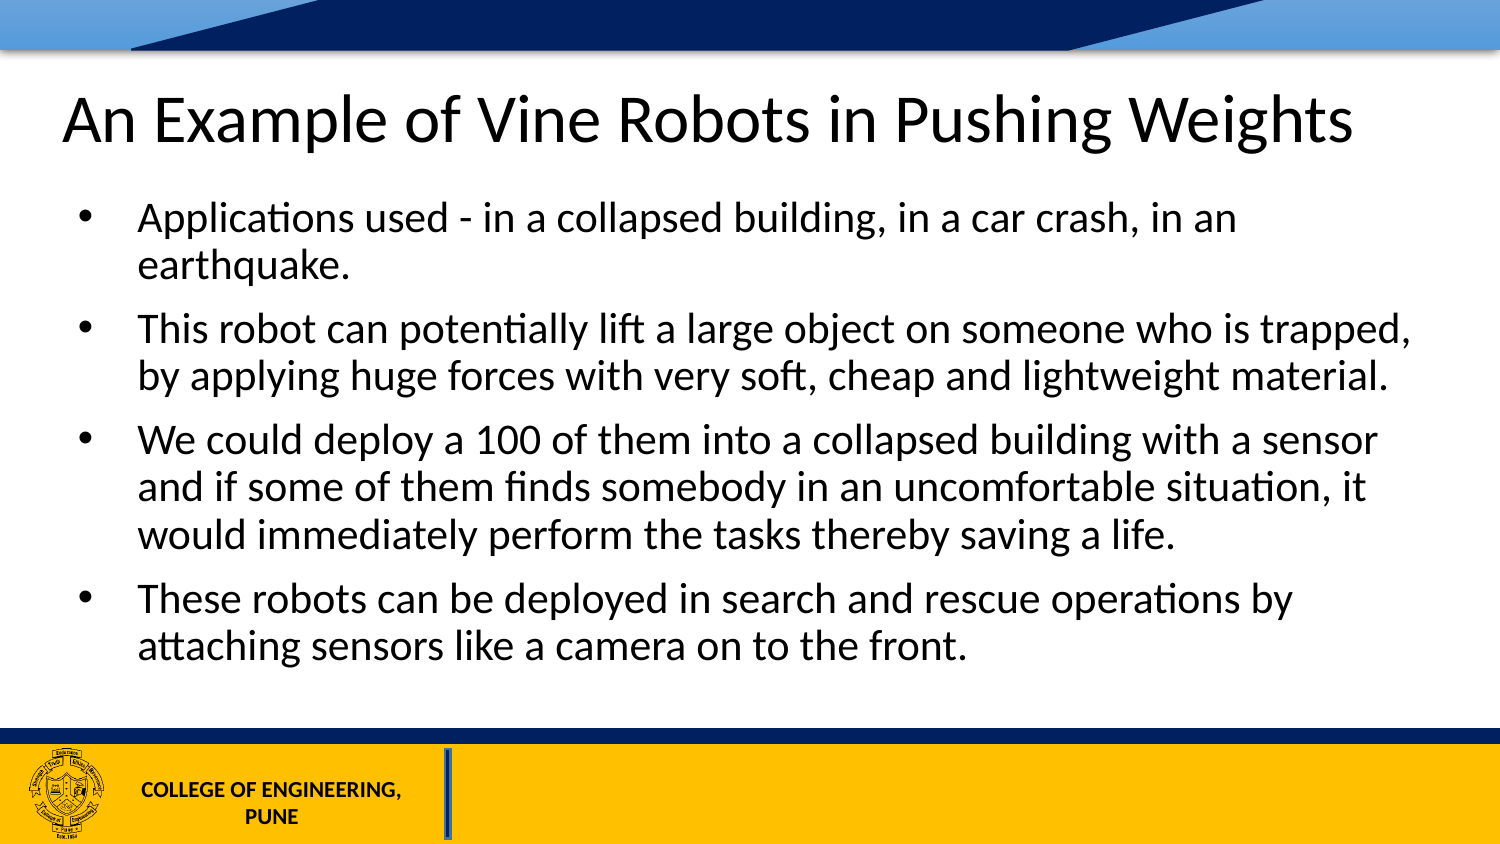

# An Example of Vine Robots in Pushing Weights
Applications used - in a collapsed building, in a car crash, in an earthquake.
This robot can potentially lift a large object on someone who is trapped, by applying huge forces with very soft, cheap and lightweight material.
We could deploy a 100 of them into a collapsed building with a sensor and if some of them finds somebody in an uncomfortable situation, it would immediately perform the tasks thereby saving a life.
These robots can be deployed in search and rescue operations by attaching sensors like a camera on to the front.